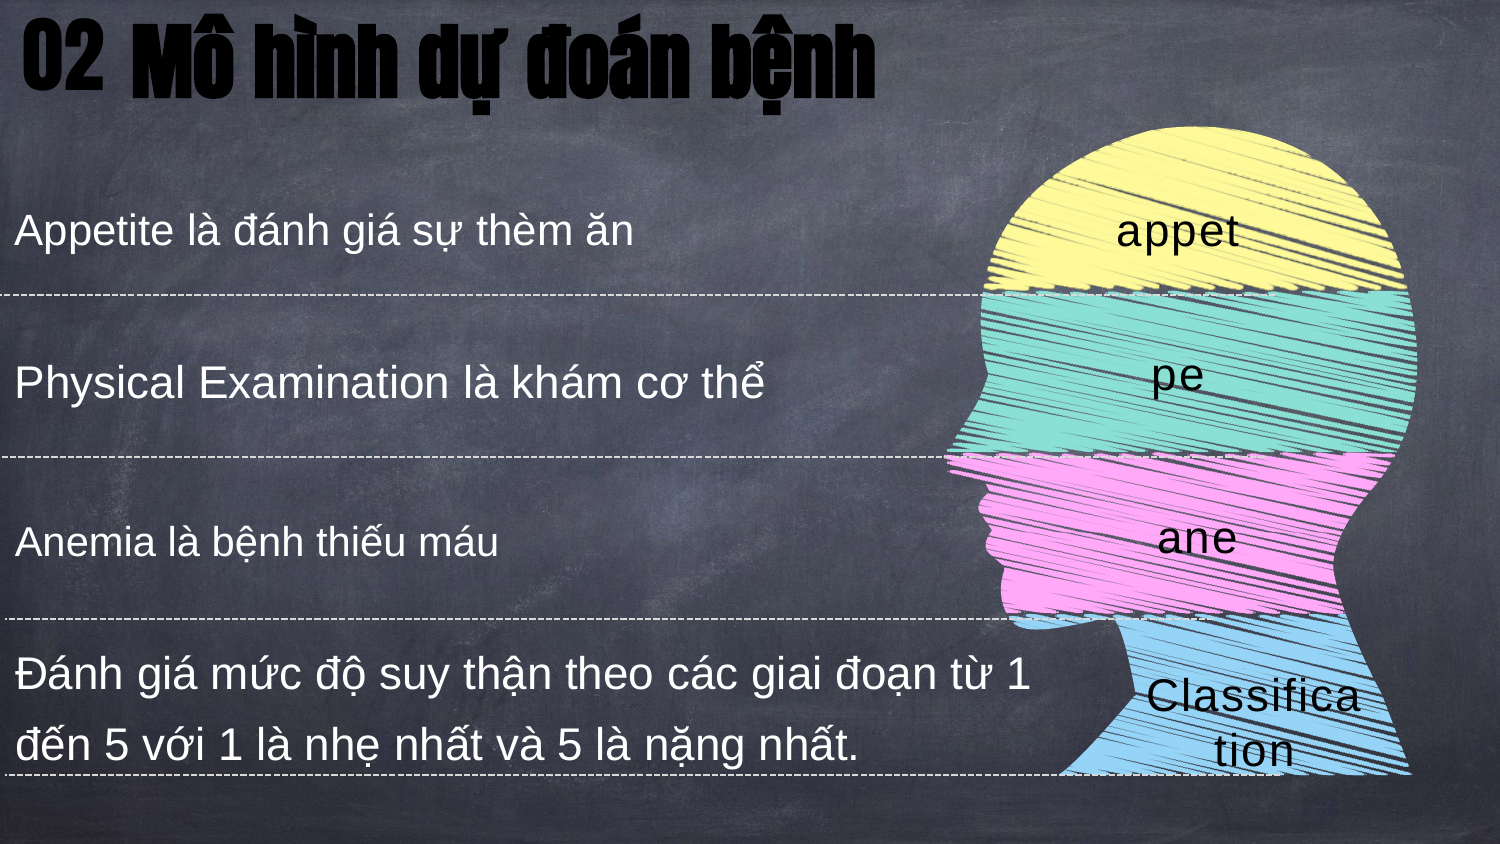

02
Mô hình dự đoán bệnh

Appetite là đánh giá sự thèm ăn
appet

Physical Examination là khám cơ thể
pe

Anemia là bệnh thiếu máu
ane

Đánh giá mức độ suy thận theo các giai đoạn từ 1 đến 5 với 1 là nhẹ nhất và 5 là nặng nhất.
Classification